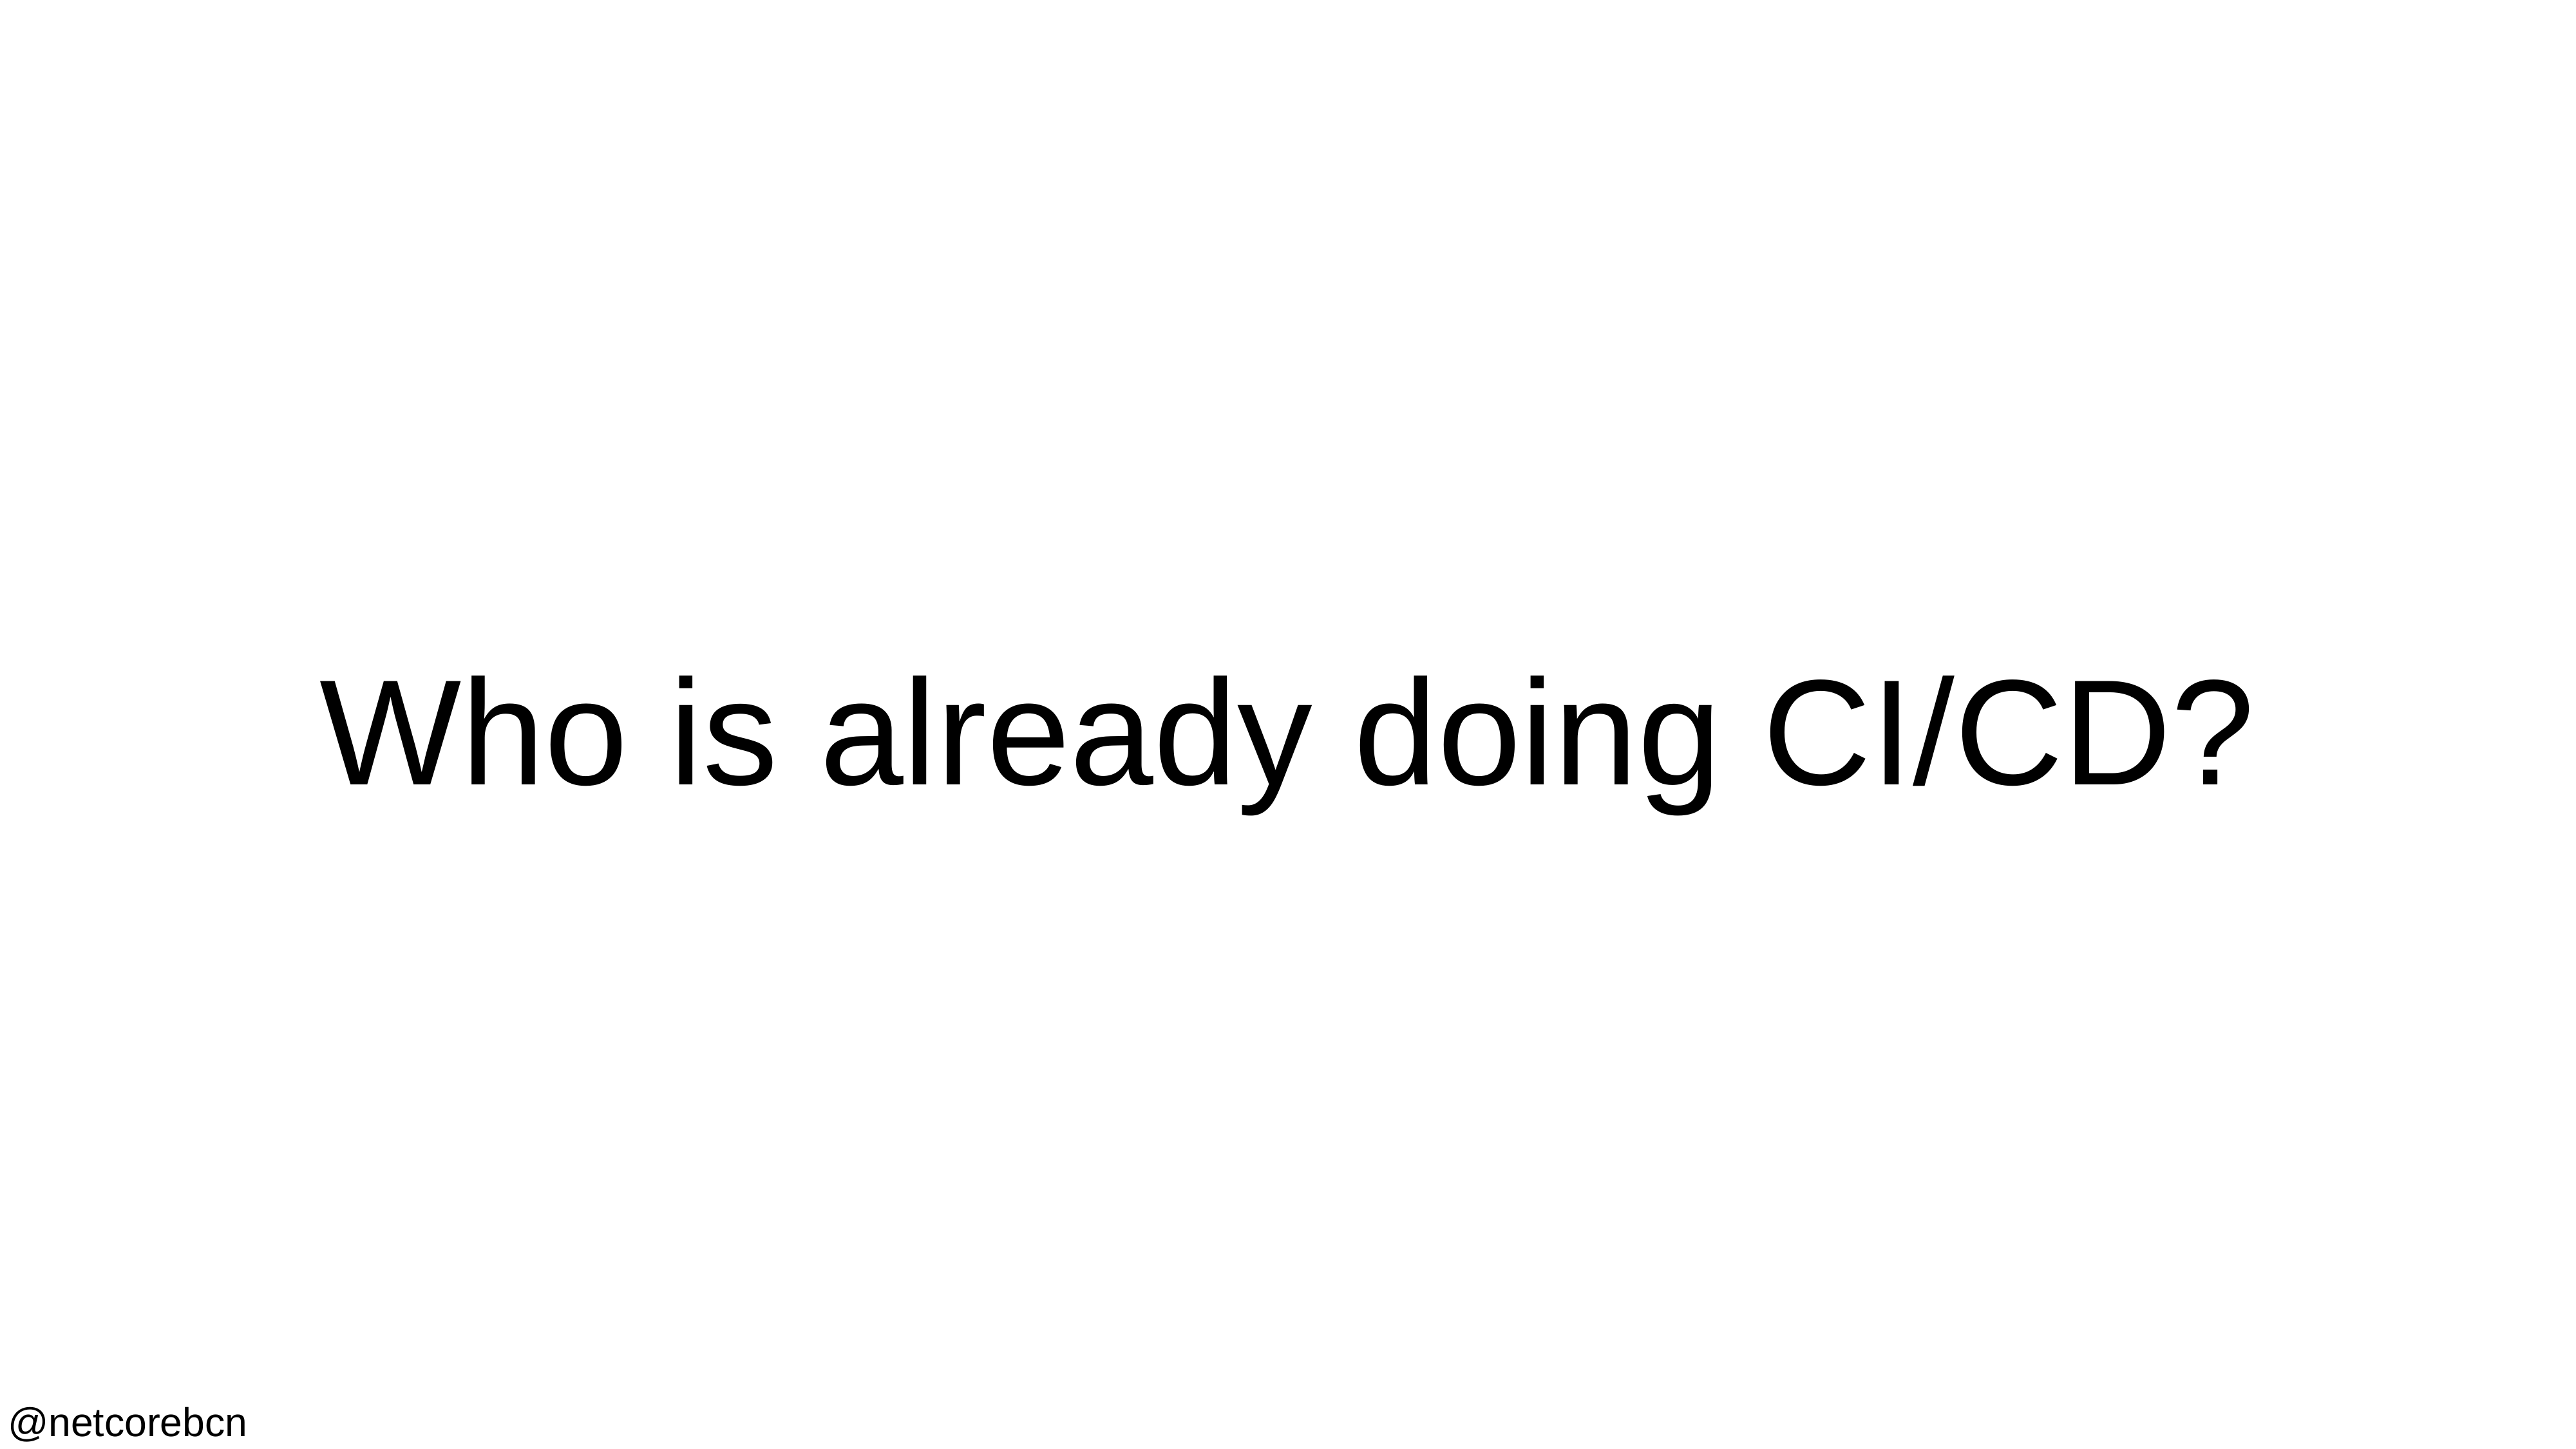

# Who is already doing CI/CD?
@netcorebcn